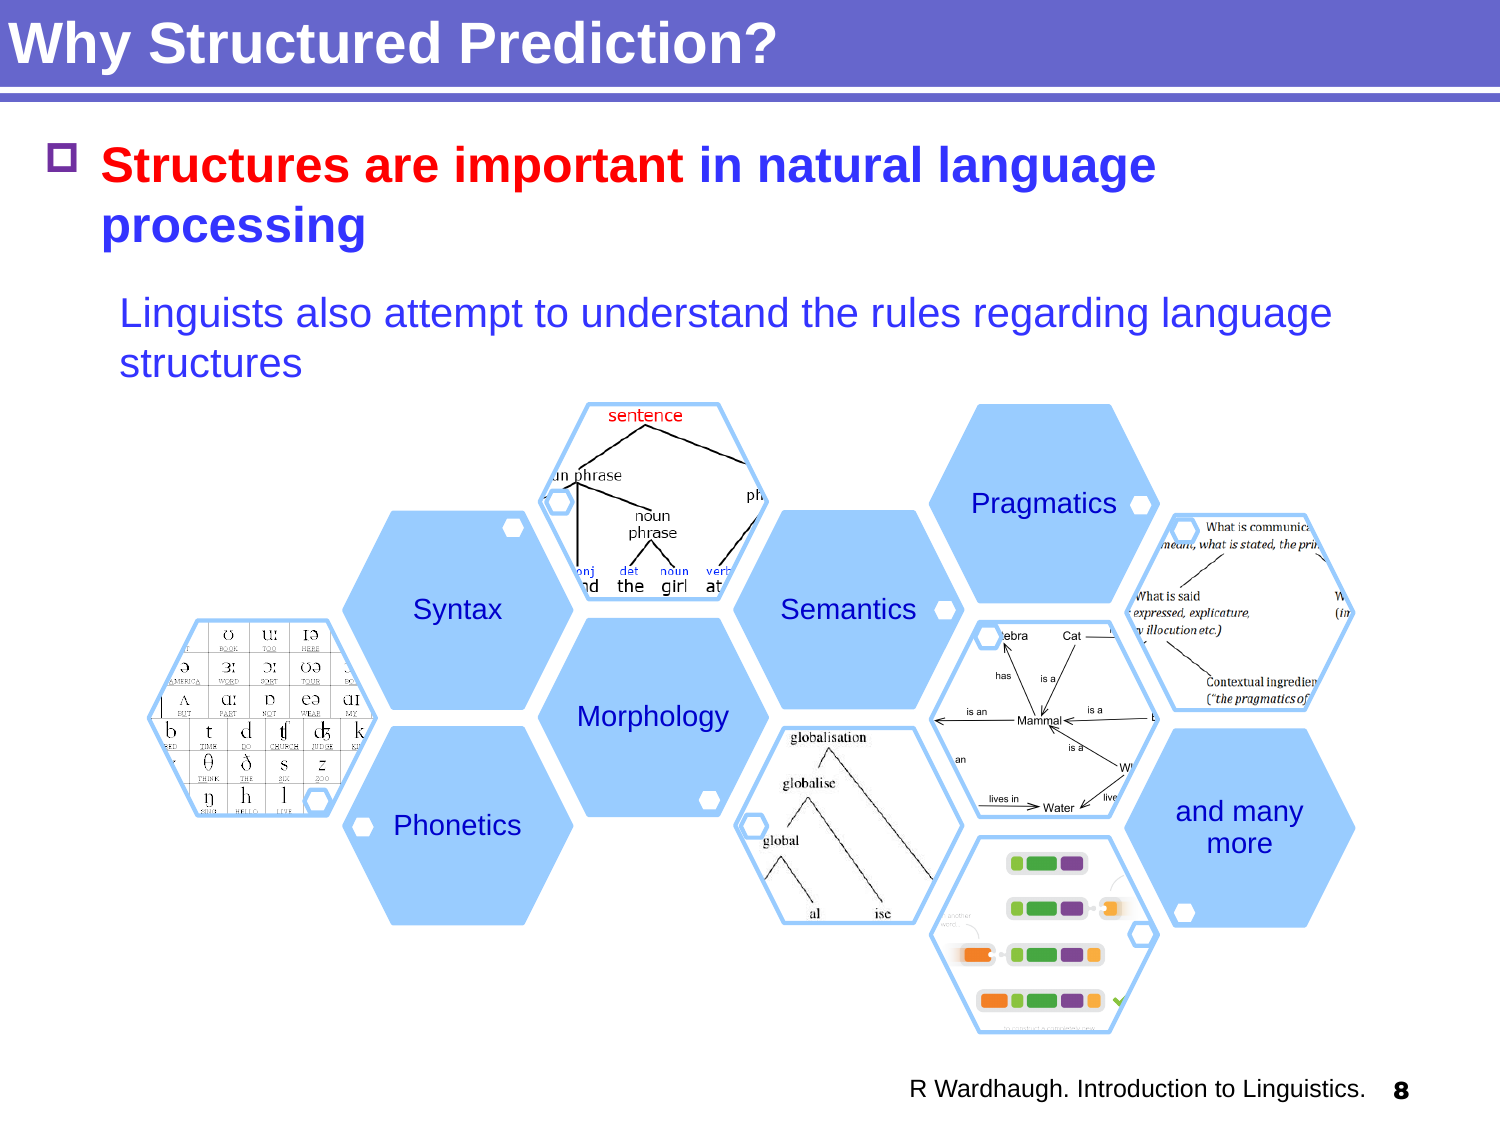

# Why Structured Prediction?
Structures are important in natural language processing
Linguists also attempt to understand the rules regarding language structures
Phonetics
Morphology
Syntax
Semantics
Pragmatics
and many more
8
R Wardhaugh. Introduction to Linguistics.